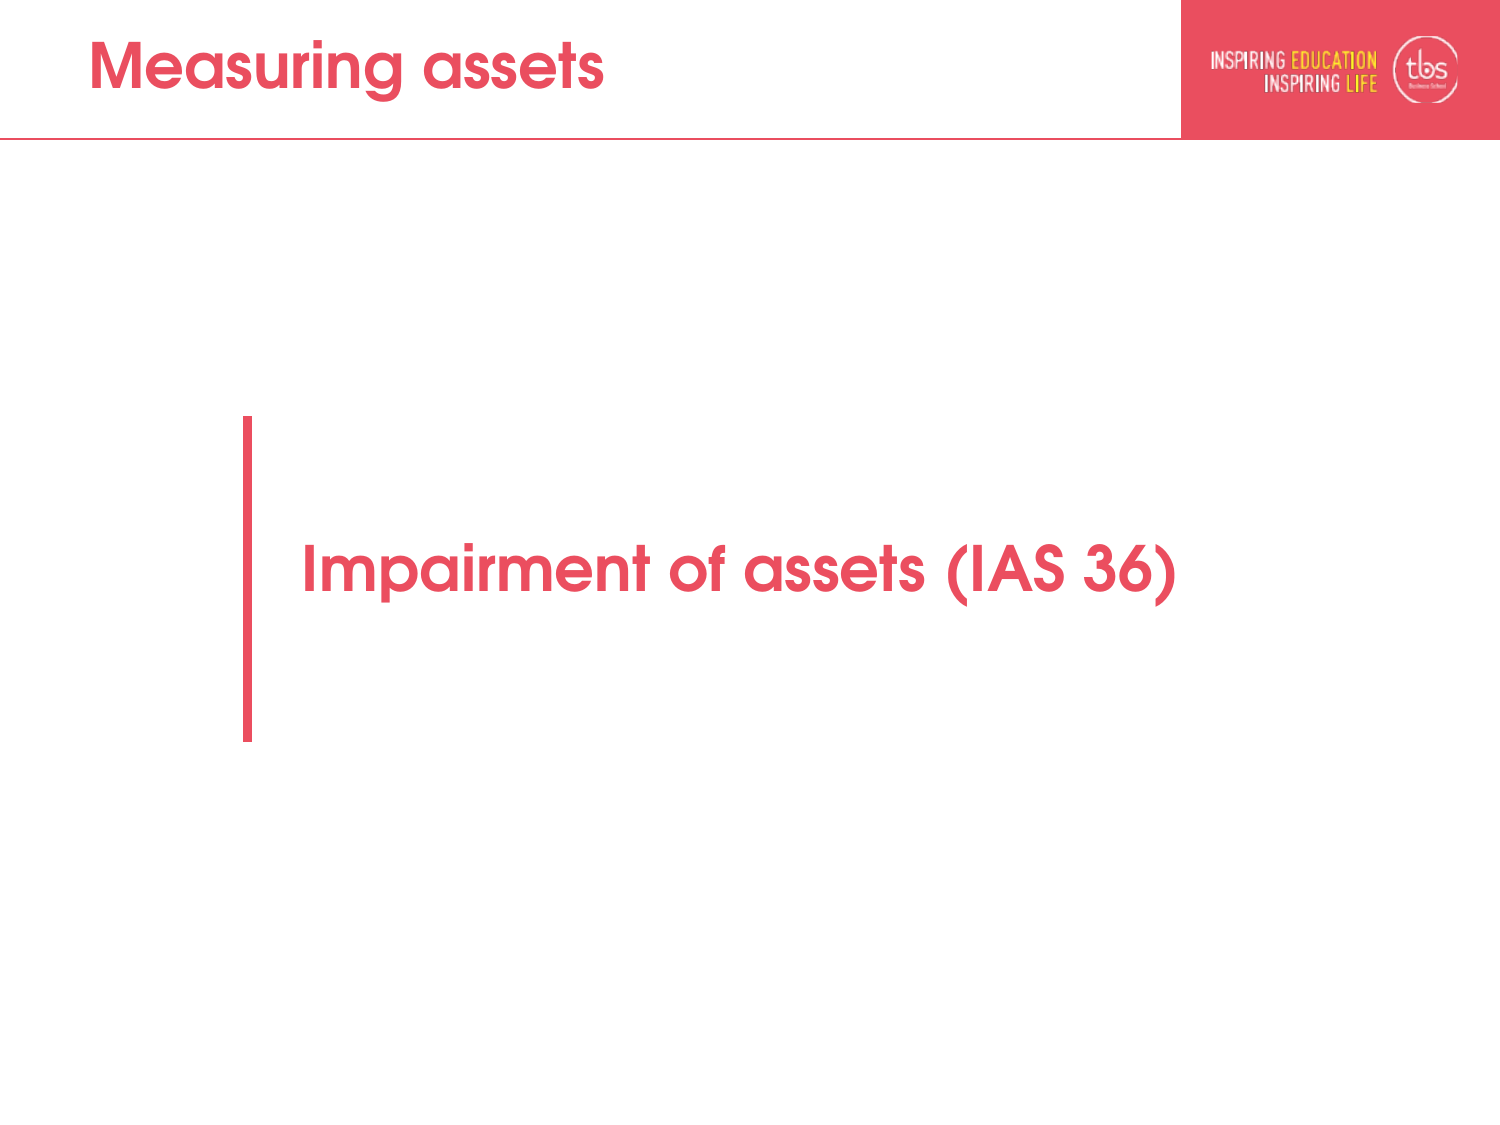

# Measuring assets
Impairment of assets (IAS 36)